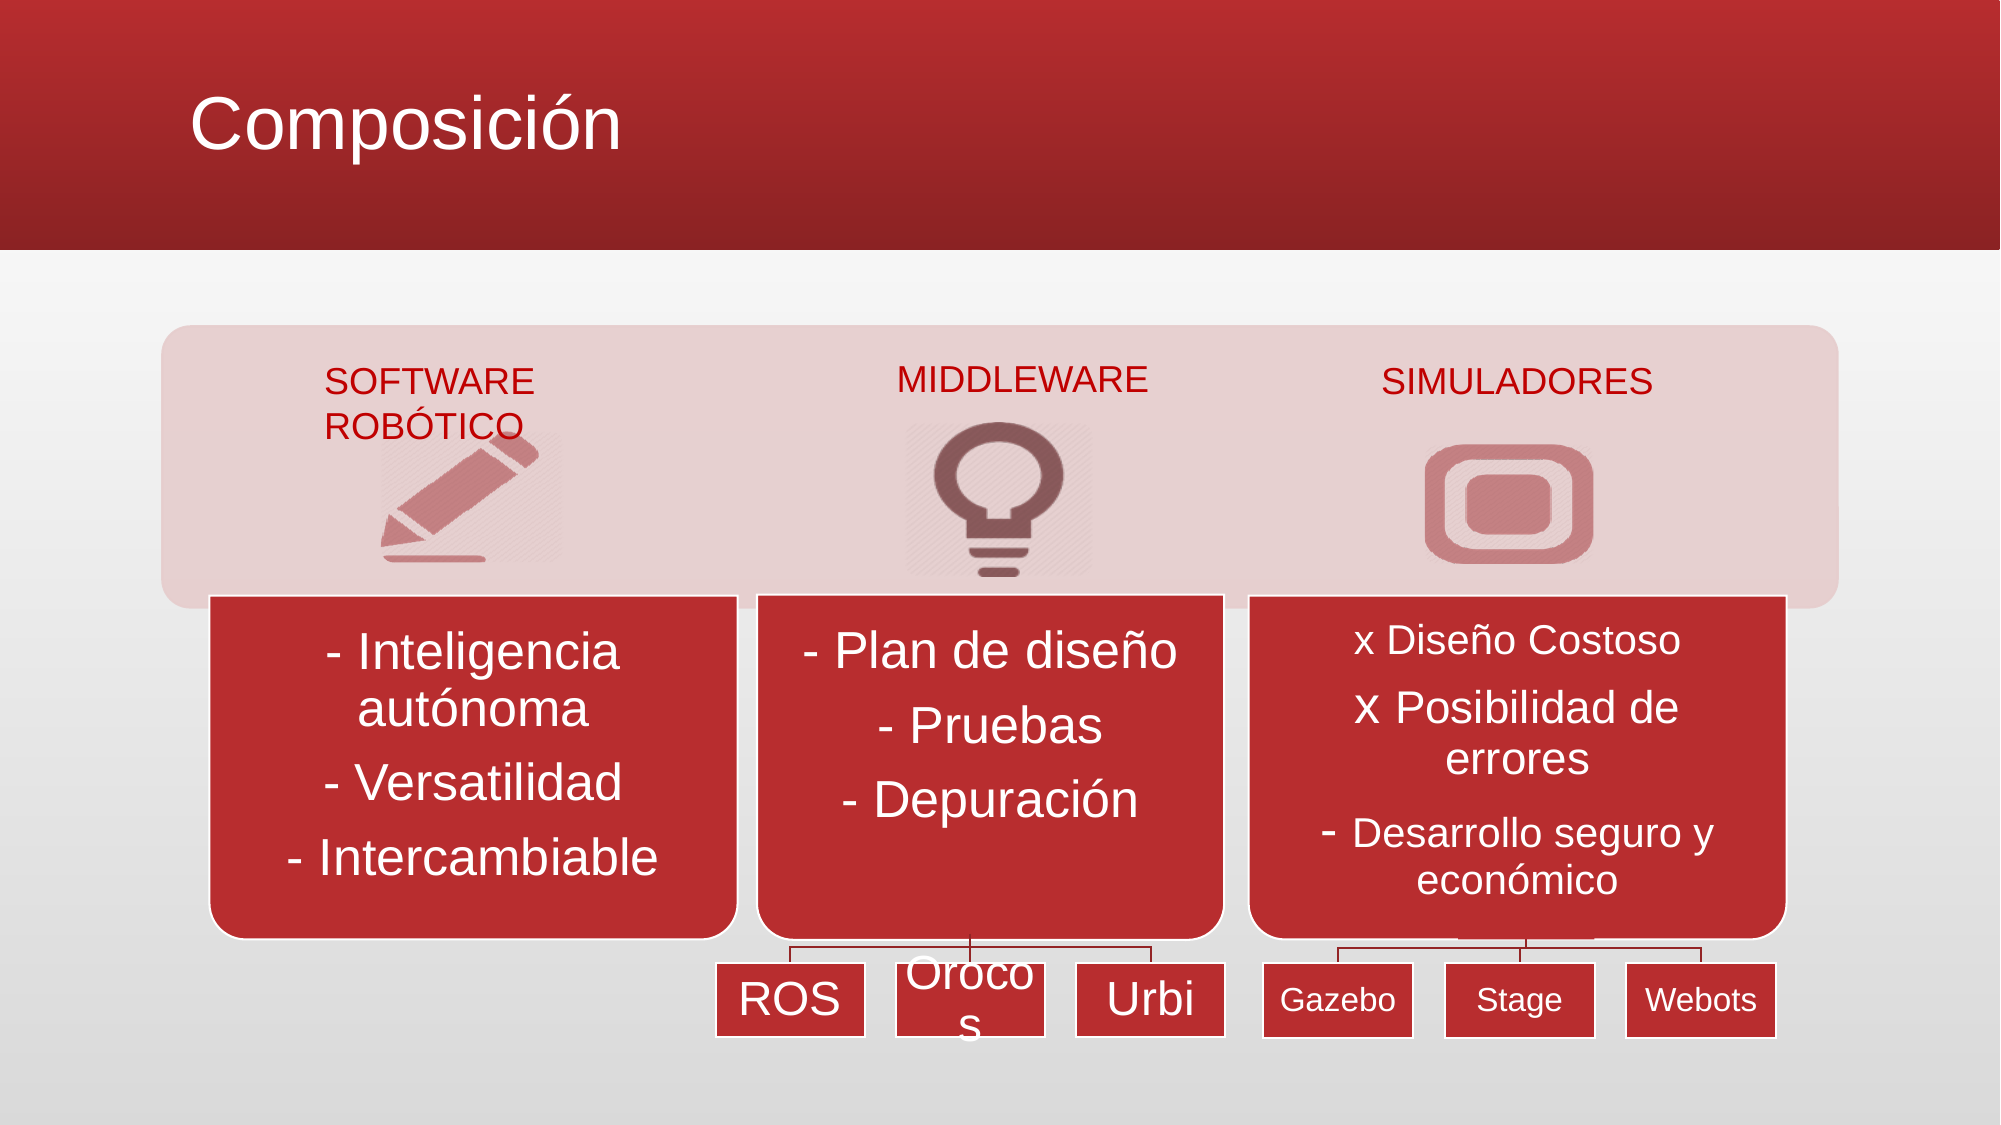

# Composición
- Inteligencia autónoma
- Versatilidad
- Intercambiable
- Plan de diseño
- Pruebas
- Depuración
x Diseño Costoso
x Posibilidad de errores
- Desarrollo seguro y económico
MIDDLEWARE
SOFTWARE ROBÓTICO
SIMULADORES

ROS
Orocos
Urbi

Gazebo
Stage
Webots